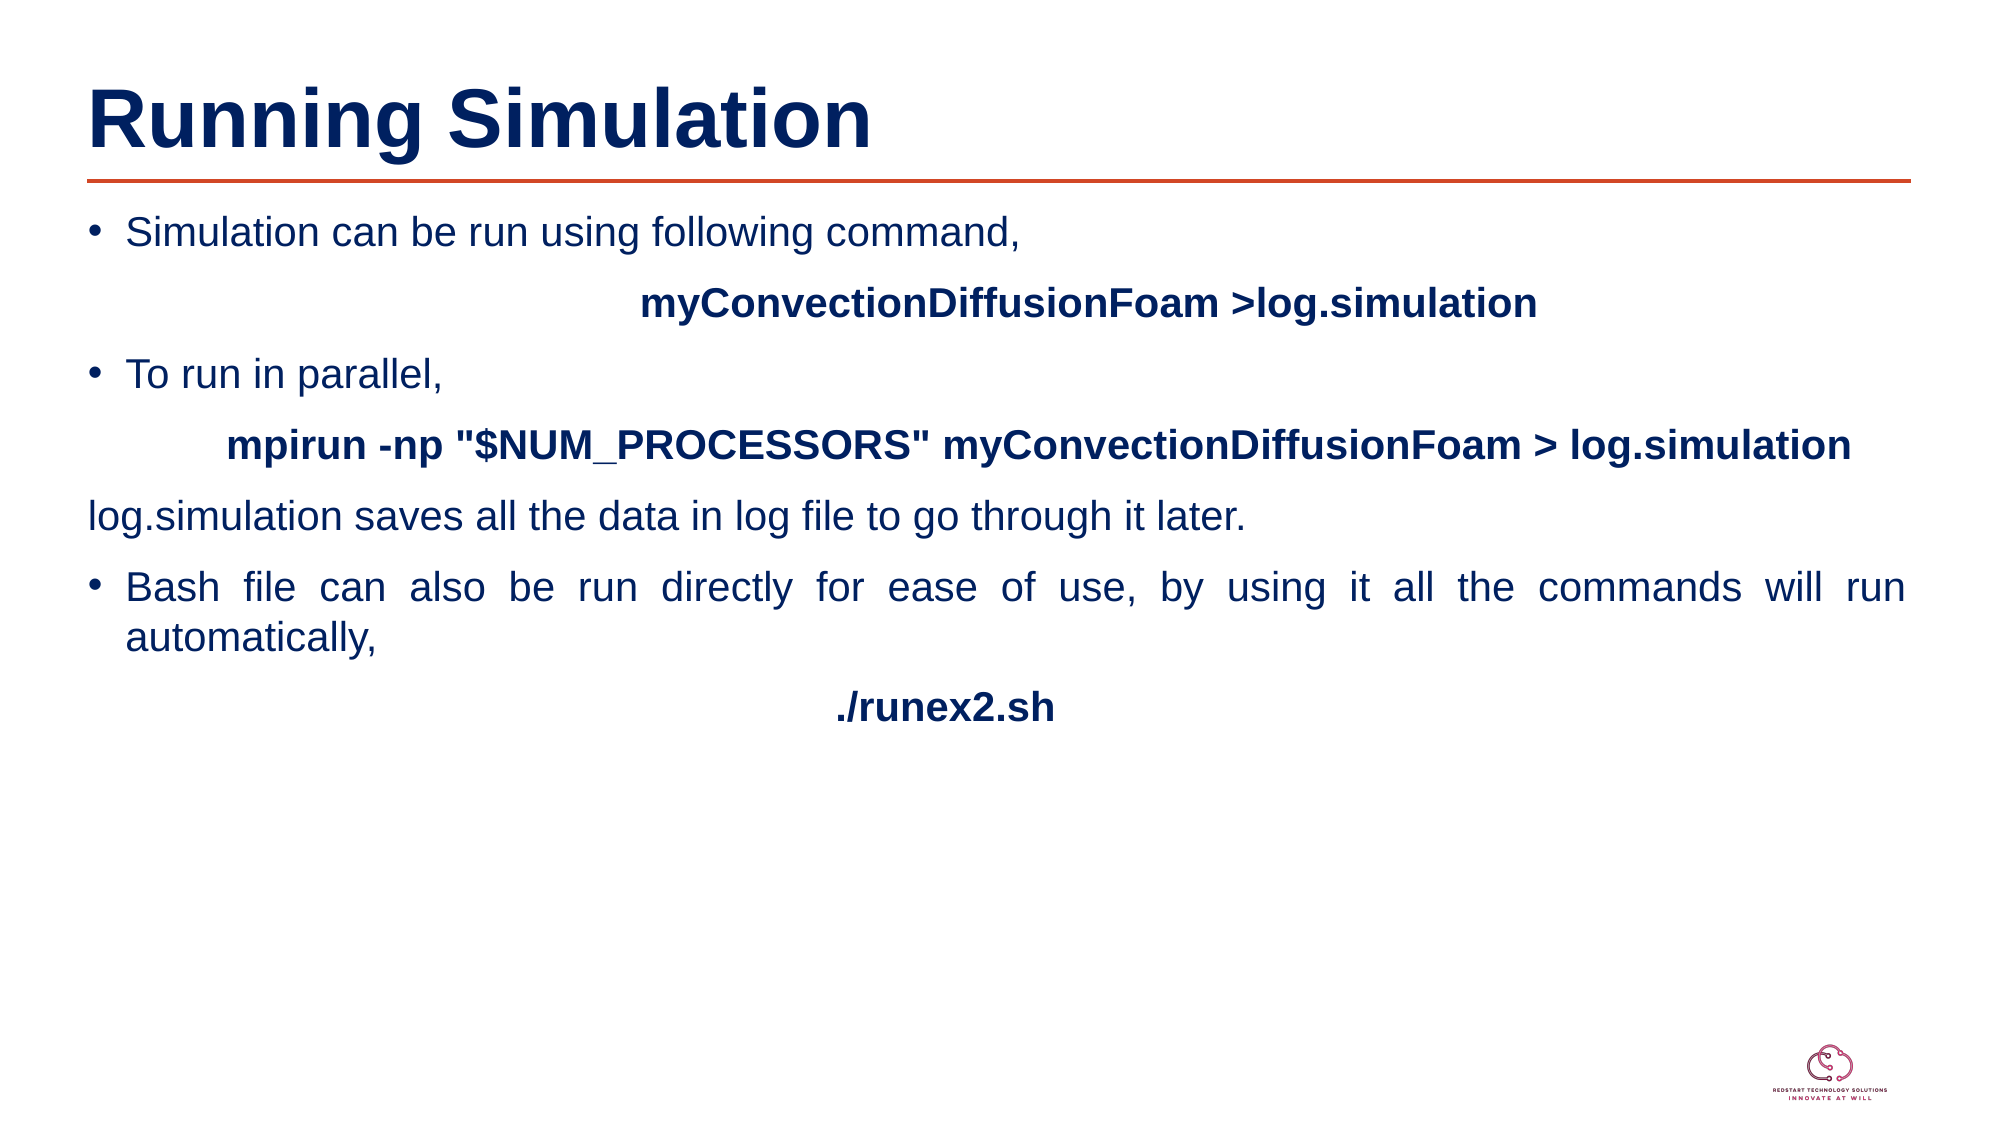

# Running Simulation
Simulation can be run using following command,
                                                myConvectionDiffusionFoam >log.simulation
To run in parallel,
            mpirun -np "$NUM_PROCESSORS" myConvectionDiffusionFoam > log.simulation
log.simulation saves all the data in log file to go through it later.
Bash file can also be run directly for ease of use, by using it all the commands will run automatically,
                                                                 ./runex2.sh